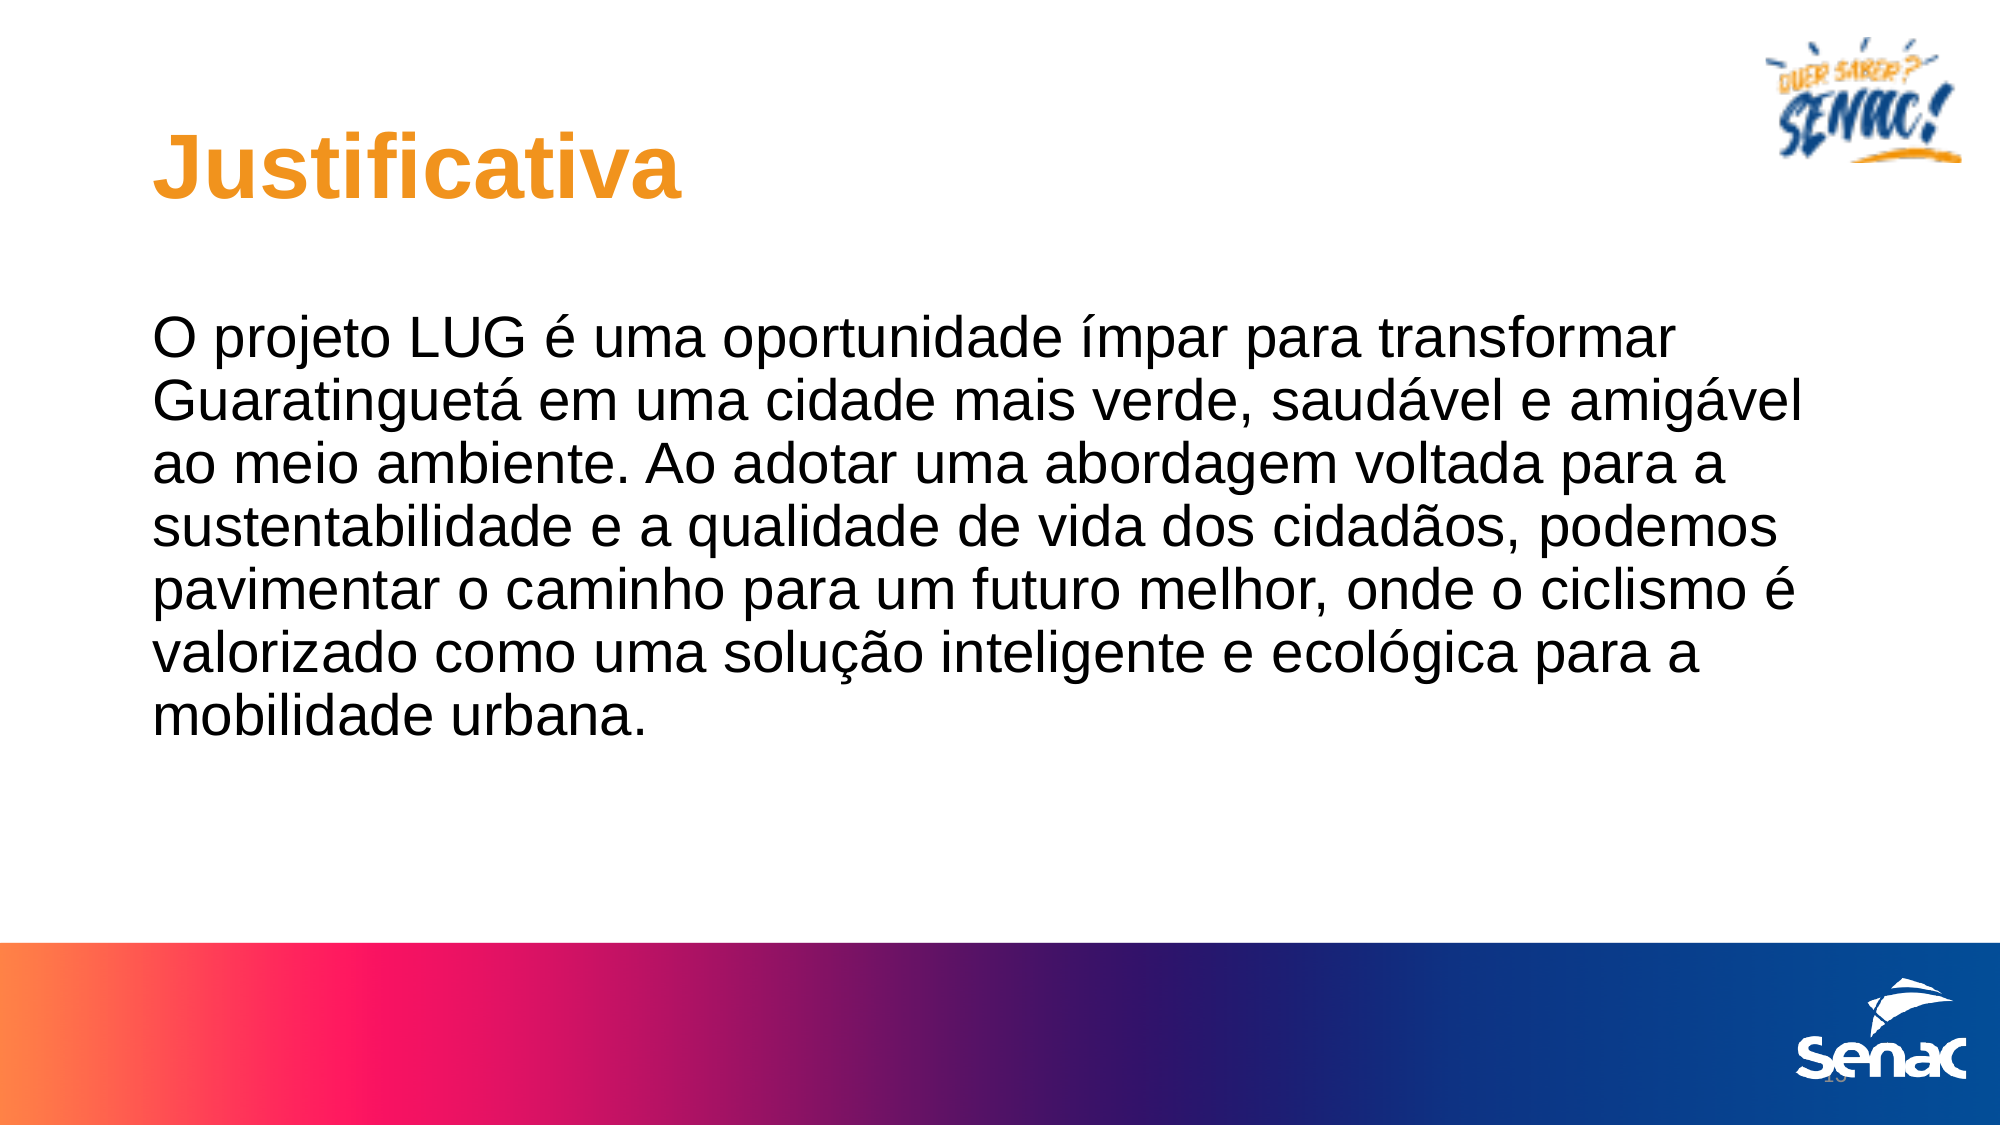

# Justificativa
O projeto LUG é uma oportunidade ímpar para transformar Guaratinguetá em uma cidade mais verde, saudável e amigável ao meio ambiente. Ao adotar uma abordagem voltada para a sustentabilidade e a qualidade de vida dos cidadãos, podemos pavimentar o caminho para um futuro melhor, onde o ciclismo é valorizado como uma solução inteligente e ecológica para a mobilidade urbana.
13